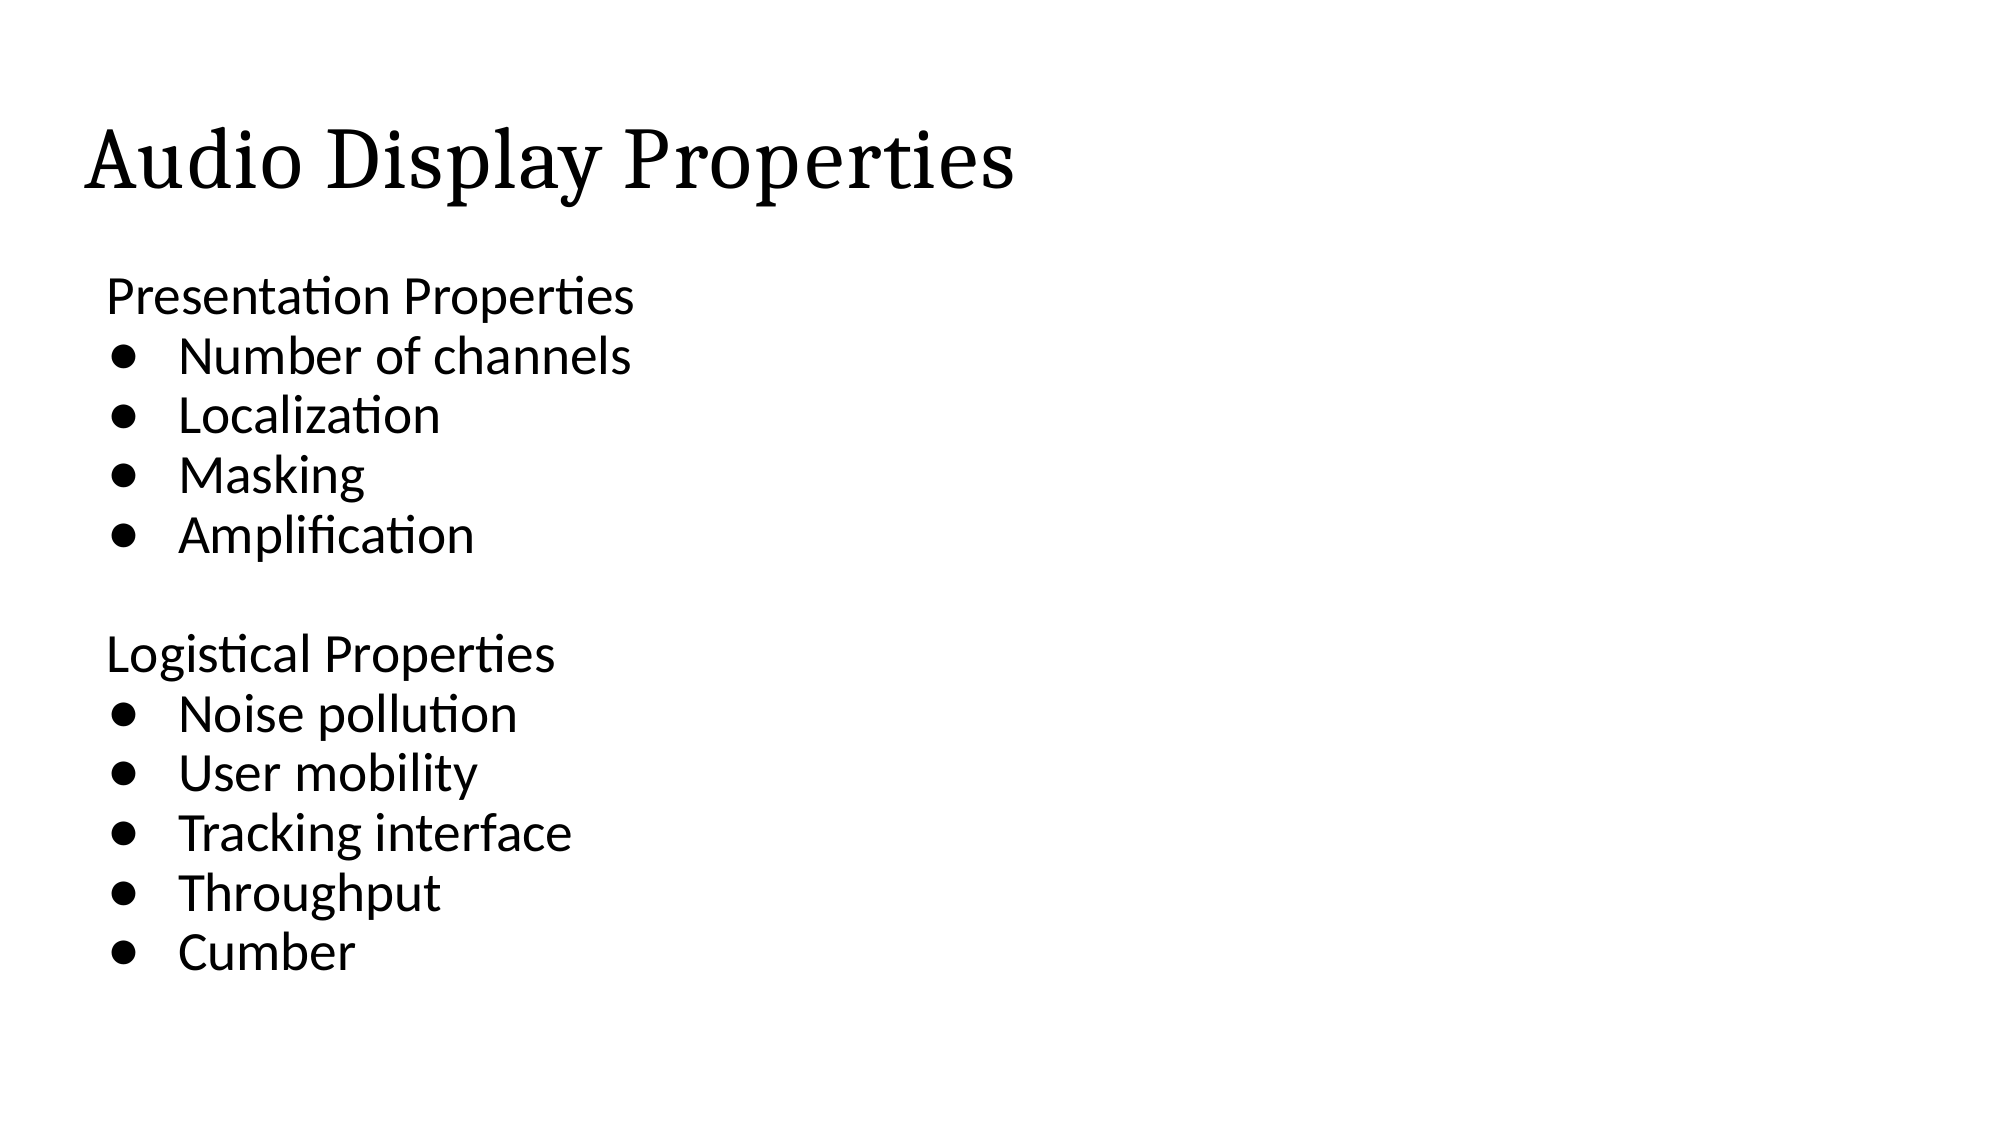

# Audio Display Properties
Presentation Properties
Number of channels
Localization
Masking
Amplification
Logistical Properties
Noise pollution
User mobility
Tracking interface
Throughput
Cumber